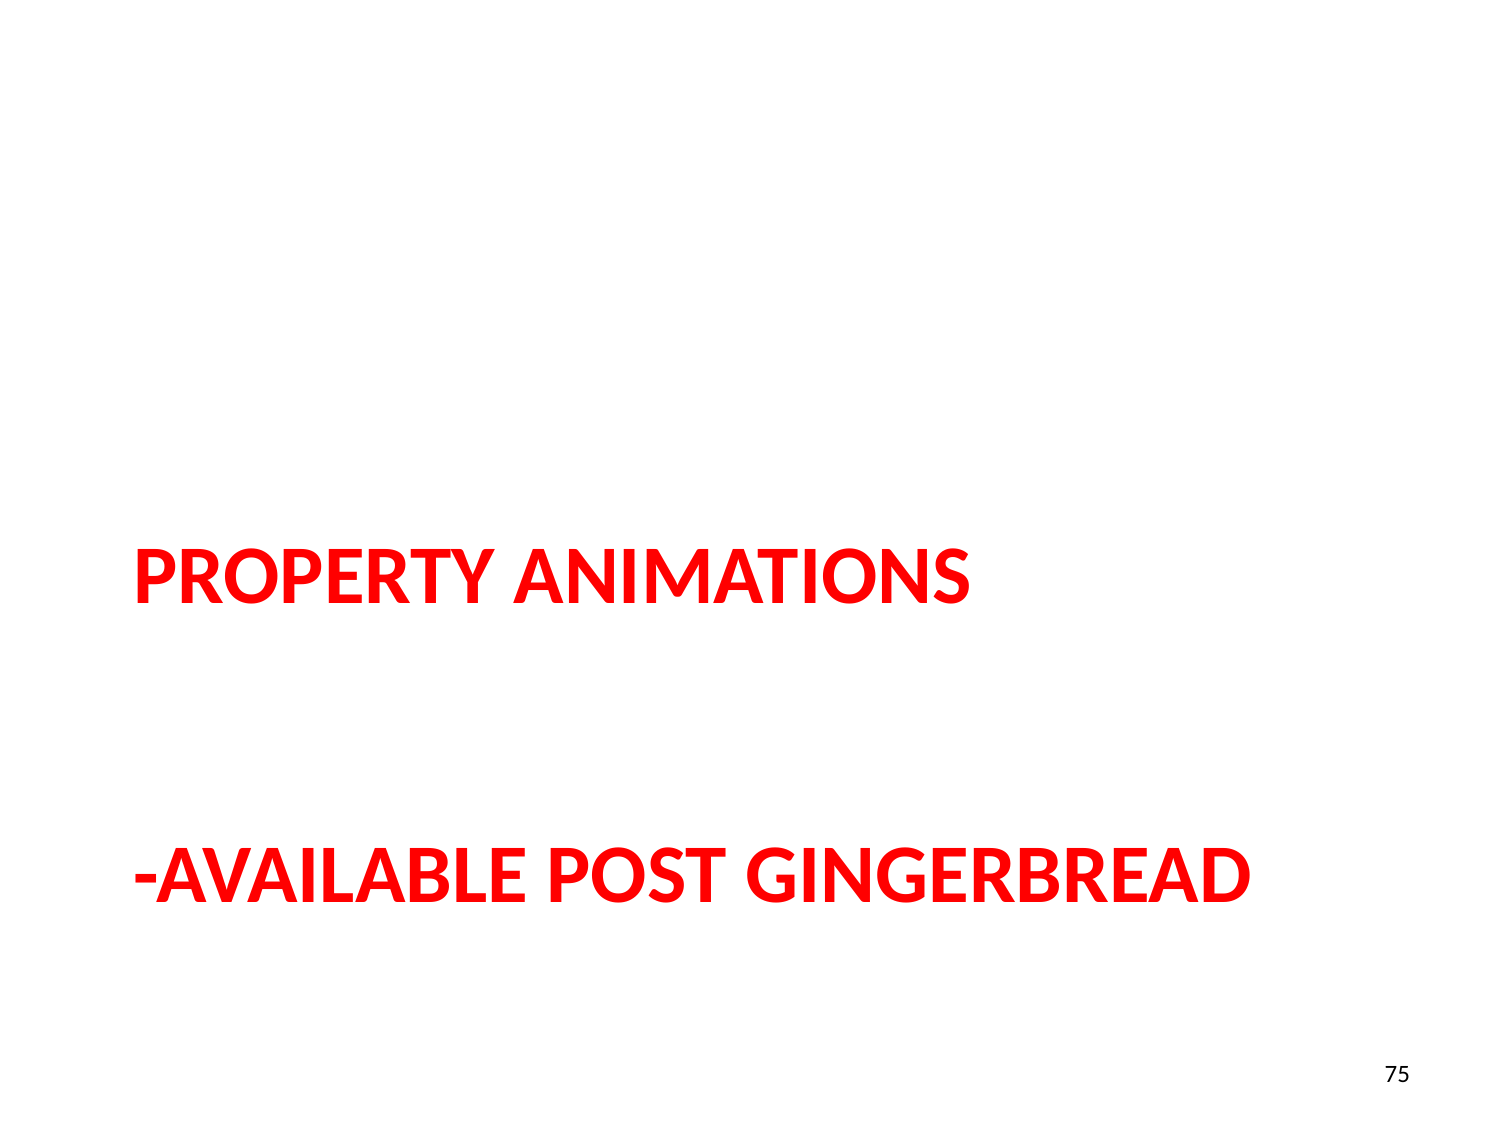

# property animations -Available POST GINgerbread
75